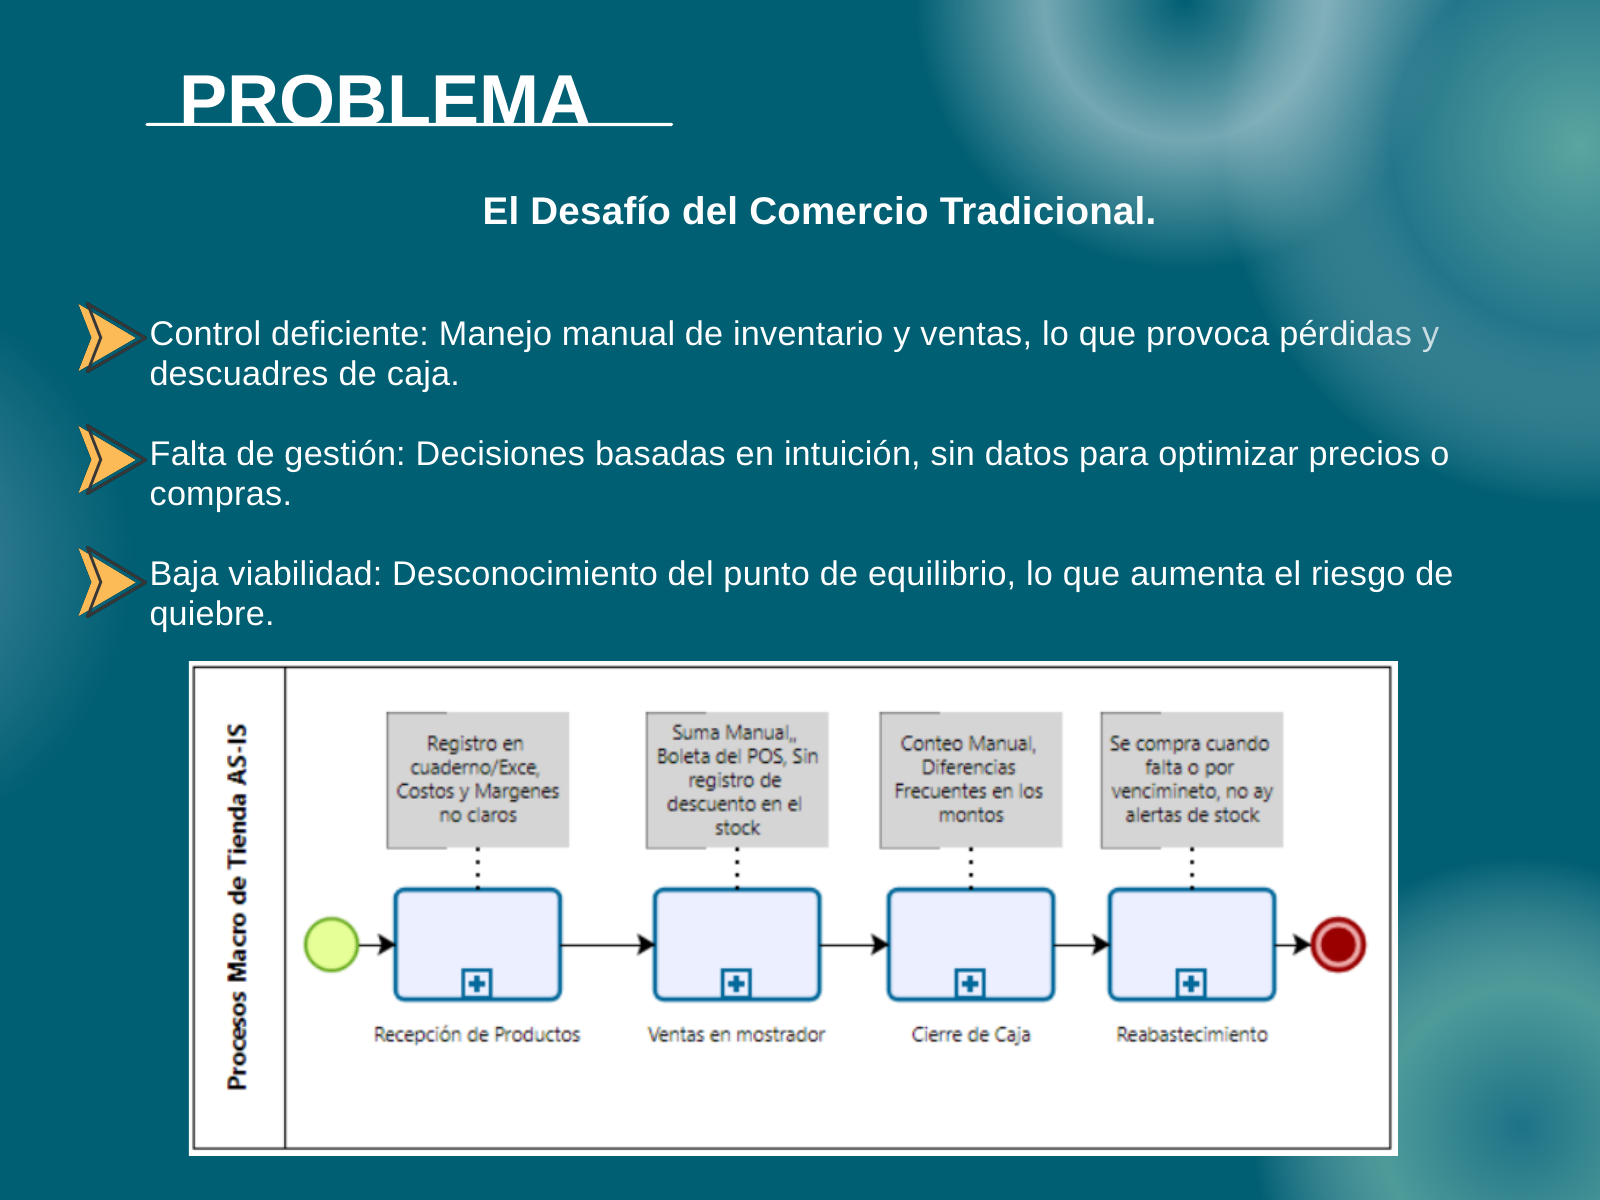

PROBLEMA

 El Desafío del Comercio Tradicional.

Control deficiente: Manejo manual de inventario y ventas, lo que provoca pérdidas y descuadres de caja.

Falta de gestión: Decisiones basadas en intuición, sin datos para optimizar precios o compras.

Baja viabilidad: Desconocimiento del punto de equilibrio, lo que aumenta el riesgo de quiebre.